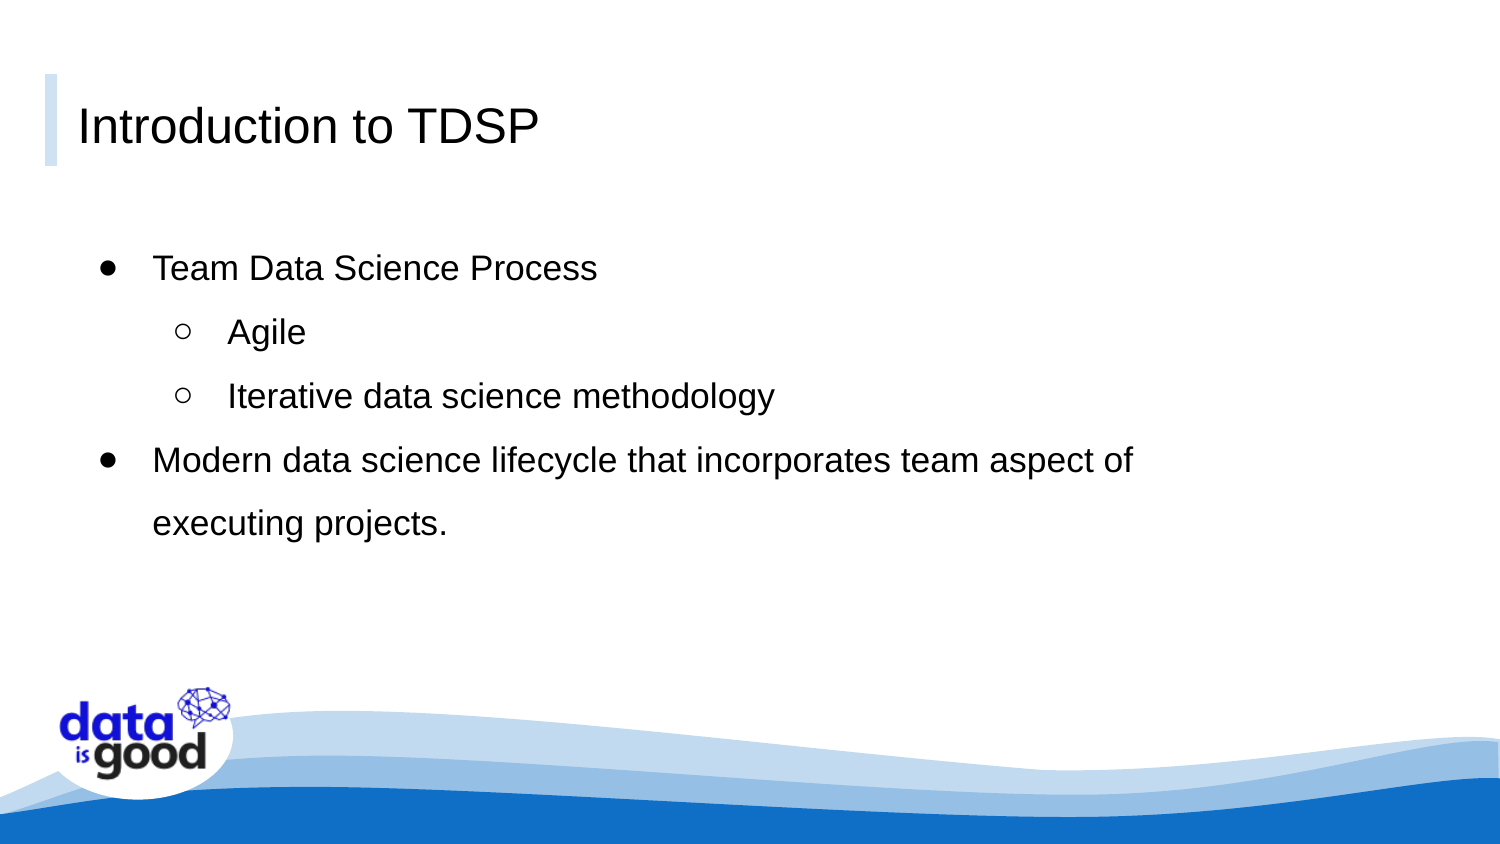

# Introduction to TDSP
Team Data Science Process
Agile
Iterative data science methodology
Modern data science lifecycle that incorporates team aspect of executing projects.